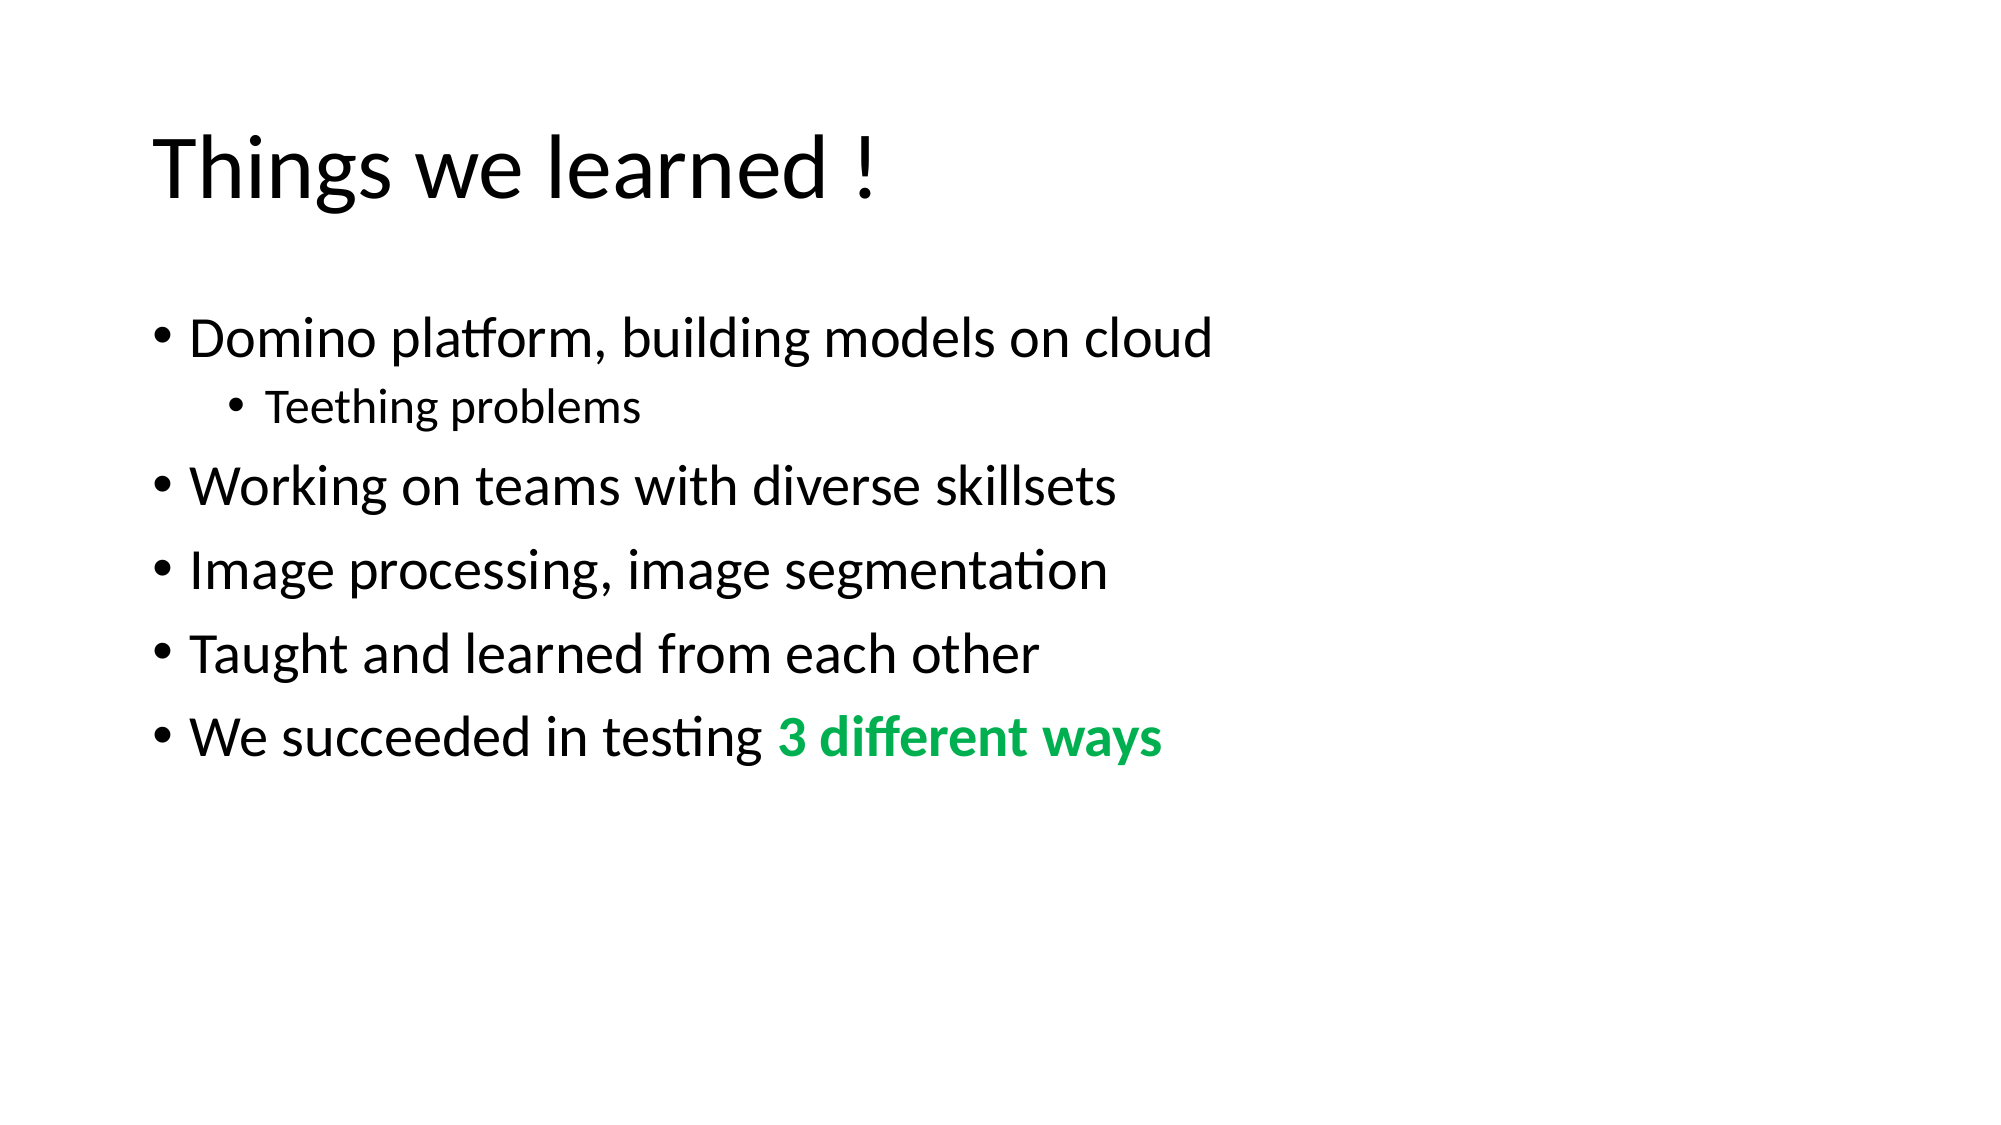

# Things we learned !
Domino platform, building models on cloud
Teething problems
Working on teams with diverse skillsets
Image processing, image segmentation
Taught and learned from each other
We succeeded in testing 3 different ways